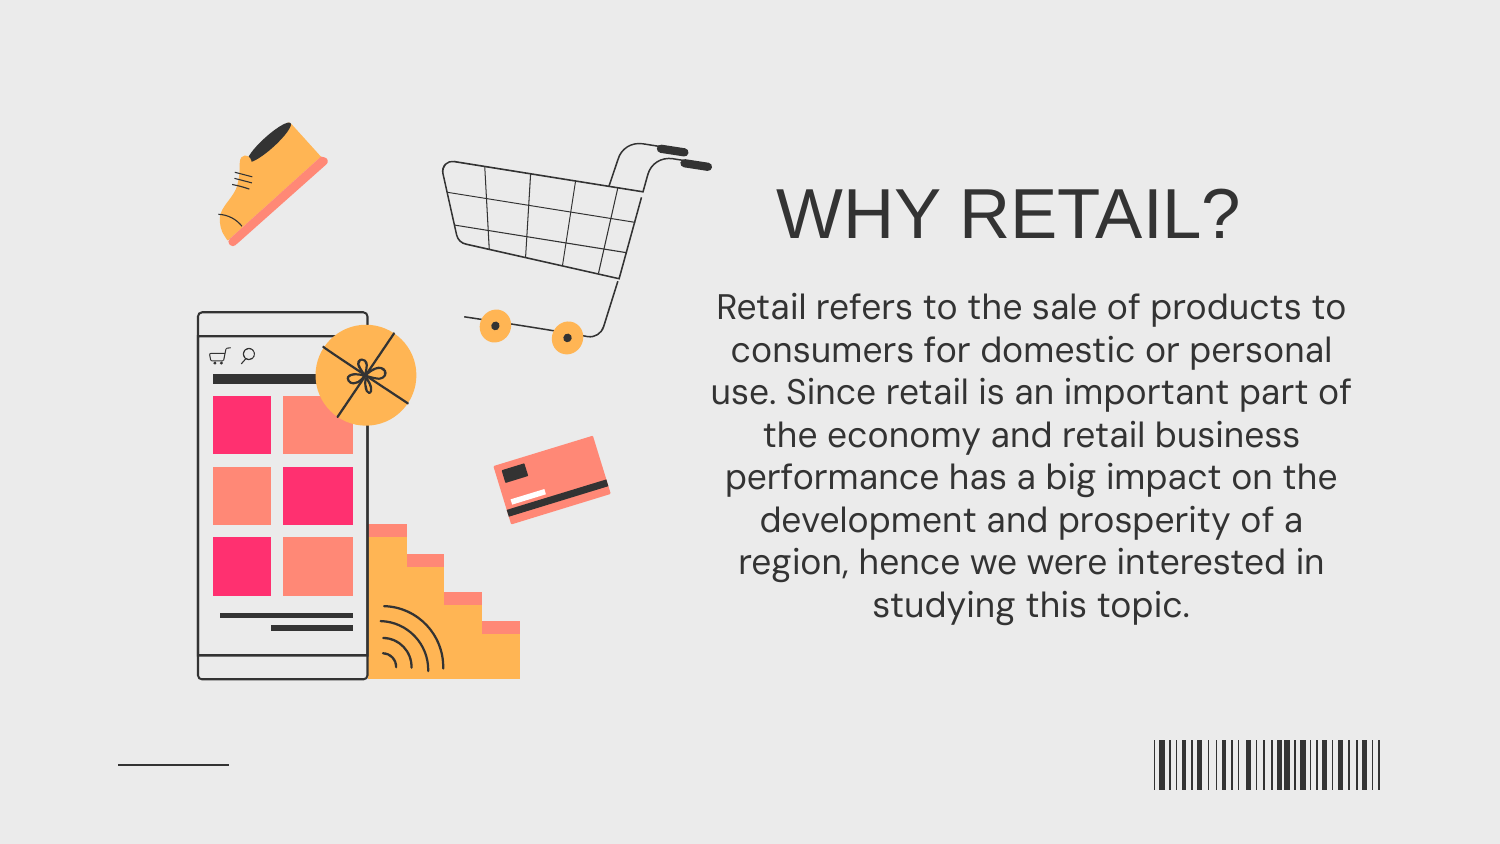

# WHY RETAIL?

Retail refers to the sale of products to consumers for domestic or personal use. Since retail is an important part of the economy and retail business performance has a big impact on the development and prosperity of a region, hence we were interested in studying this topic.